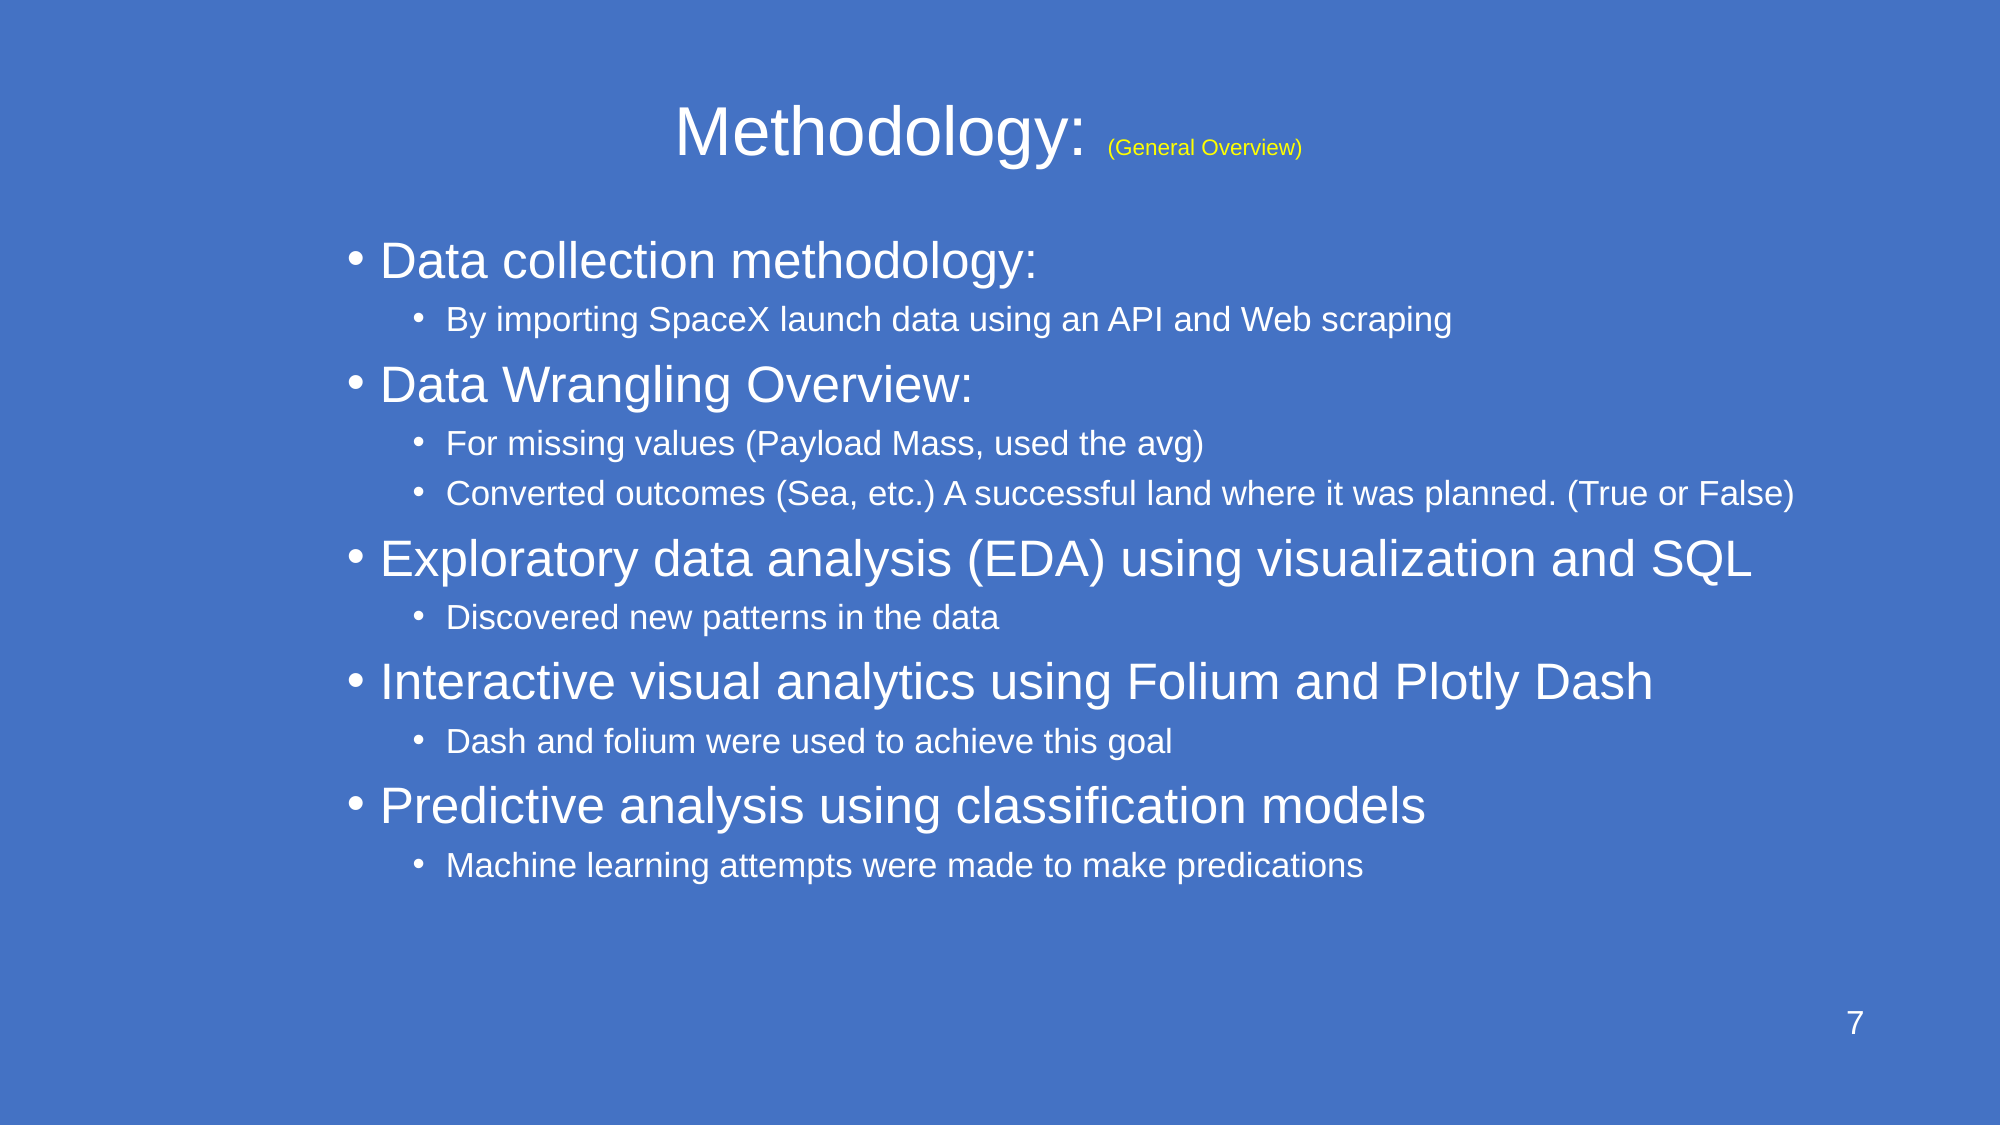

Methodology: (General Overview)
Data collection methodology:
By importing SpaceX launch data using an API and Web scraping
Data Wrangling Overview:
For missing values (Payload Mass, used the avg)
Converted outcomes (Sea, etc.) A successful land where it was planned. (True or False)
Exploratory data analysis (EDA) using visualization and SQL
Discovered new patterns in the data
Interactive visual analytics using Folium and Plotly Dash
Dash and folium were used to achieve this goal
Predictive analysis using classification models
Machine learning attempts were made to make predications

7